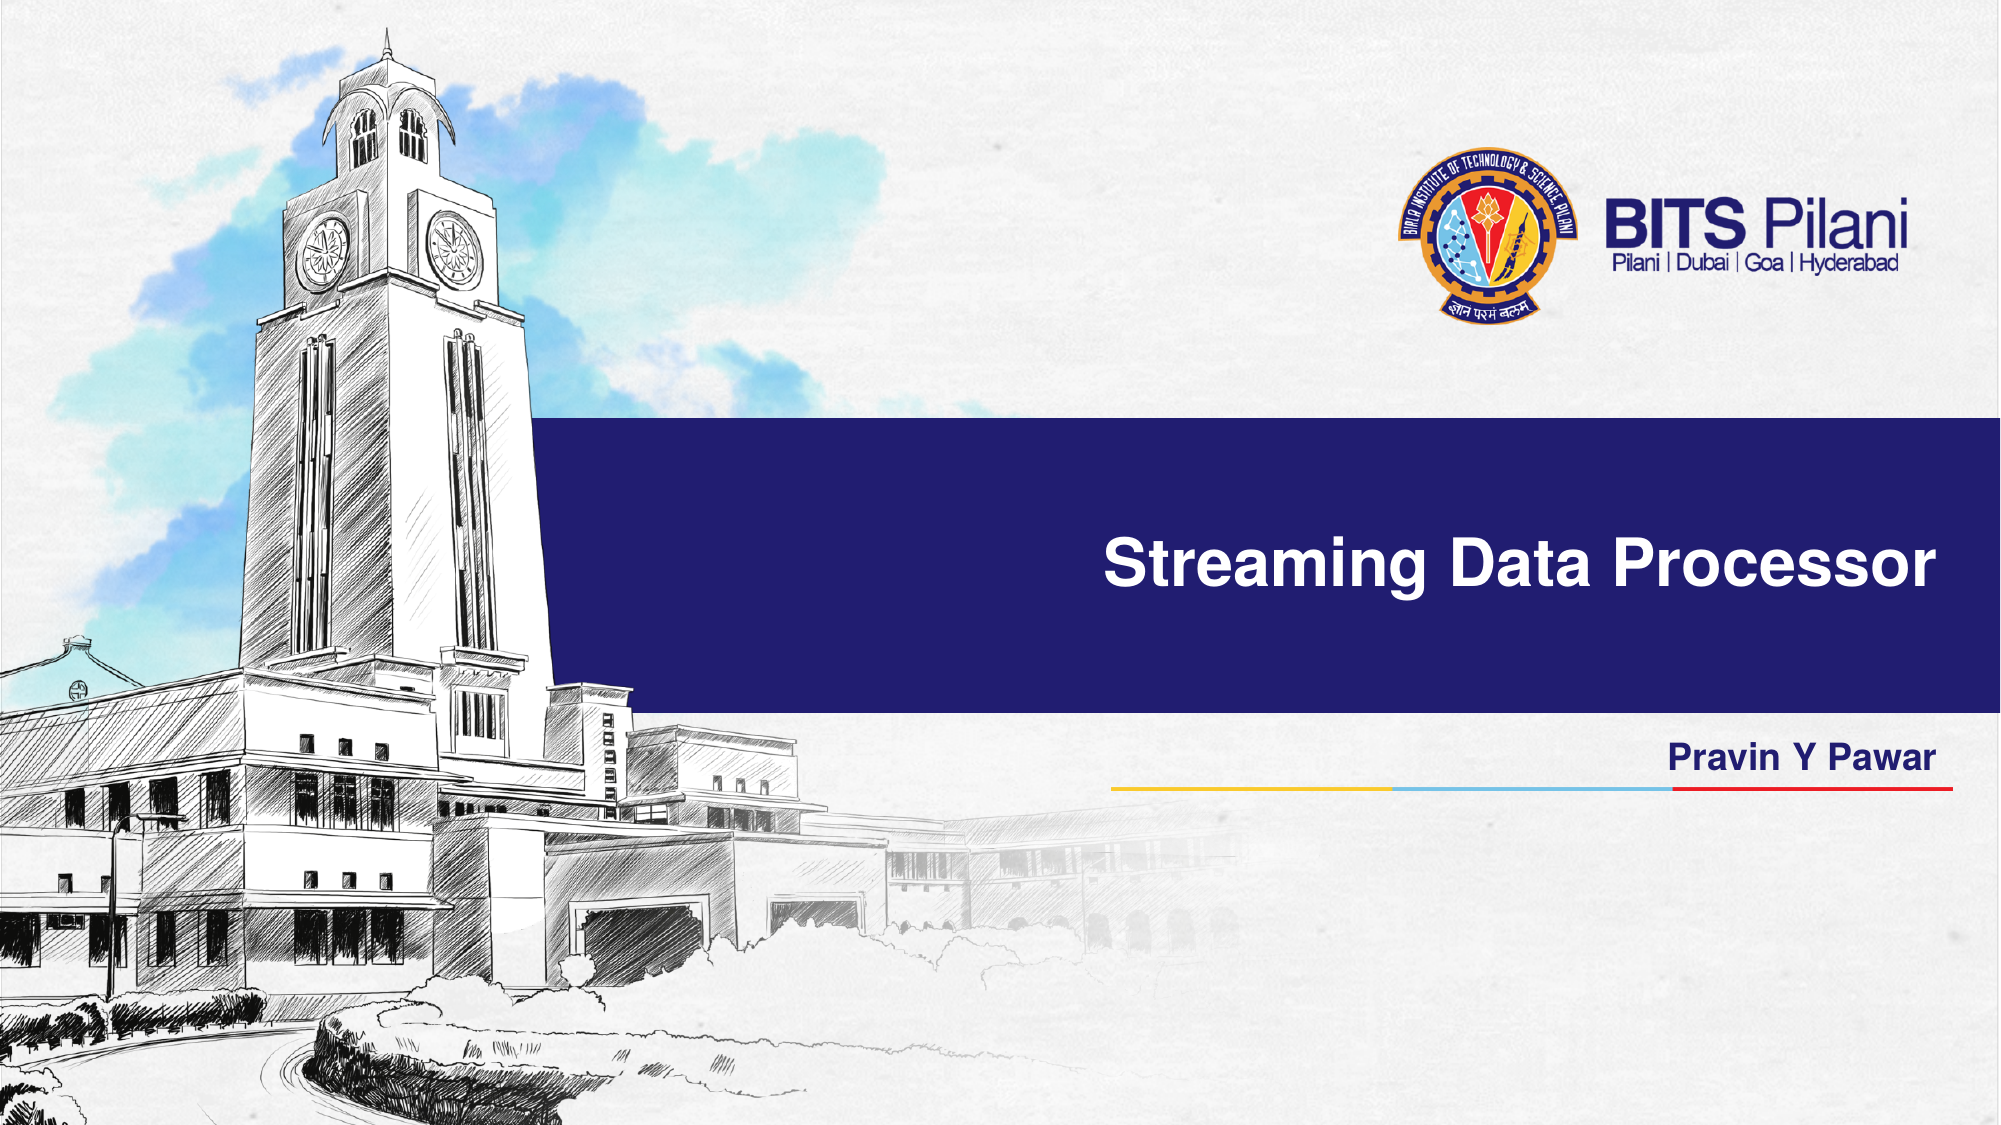

# Streaming Data Processor
Pravin Y Pawar